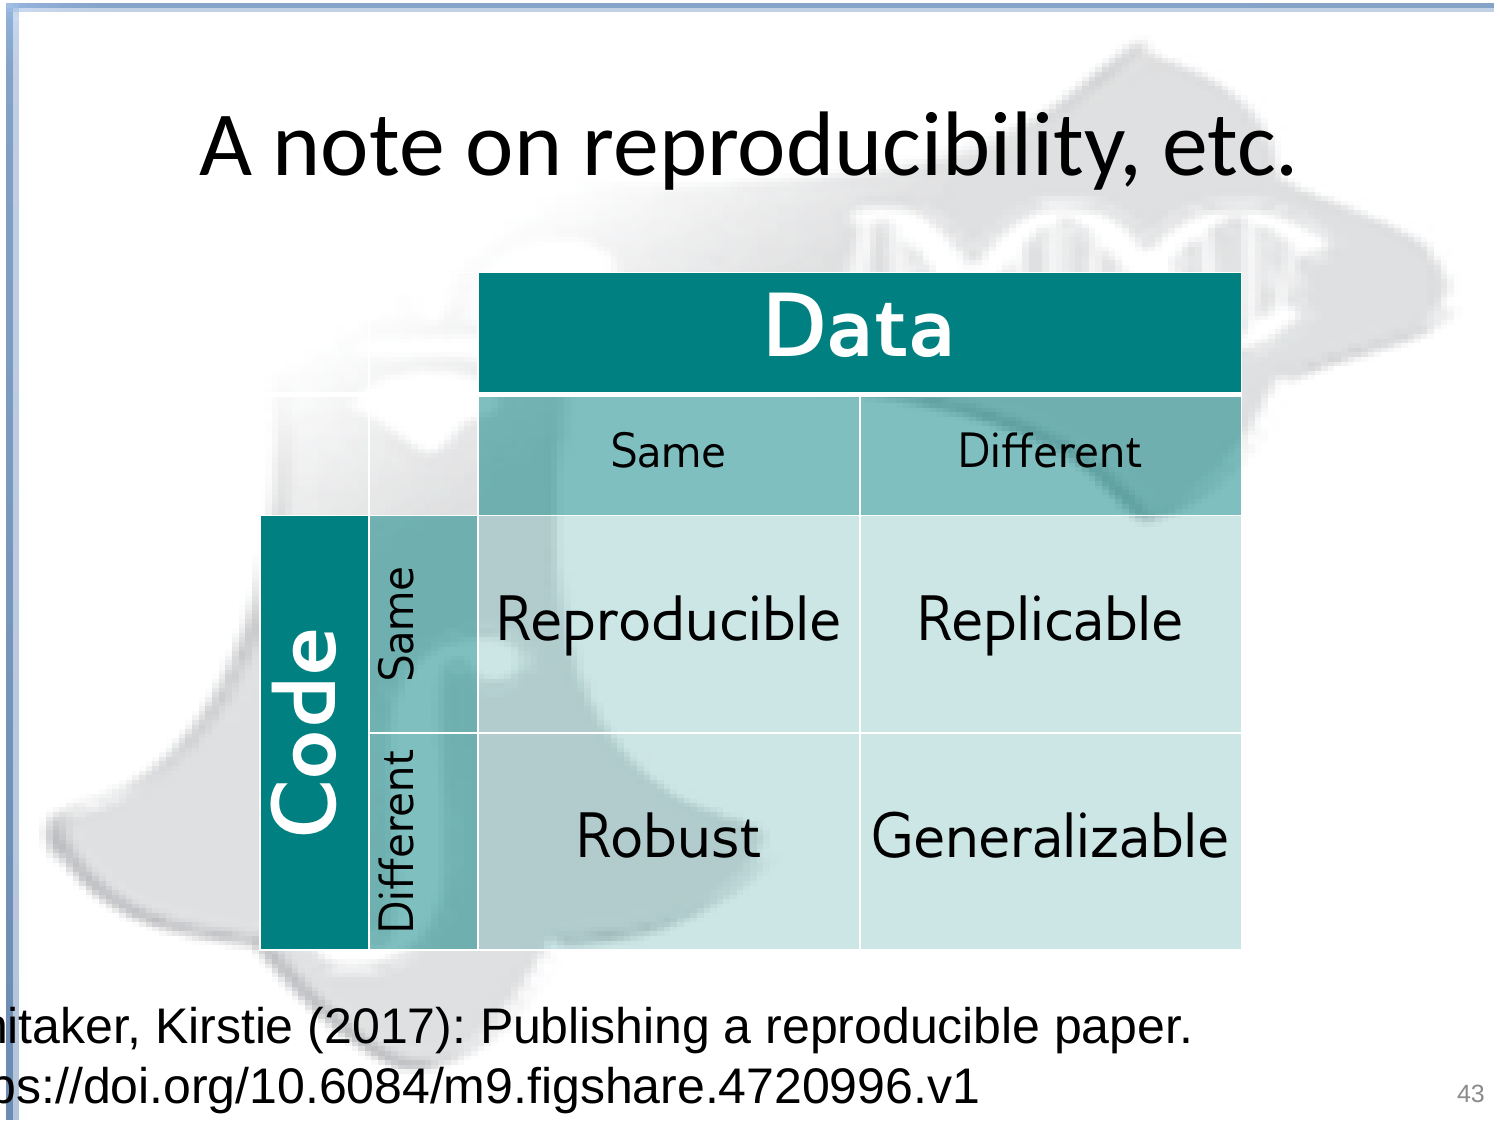

# A note on reproducibility, etc.
|  |  | Data |  |
| --- | --- | --- | --- |
|  |  | Same | Different |
| Code | Same | Reproducible | Replicable |
|  | Different | Robust | Generalizable |
Whitaker, Kirstie (2017): Publishing a reproducible paper.
https://doi.org/10.6084/m9.figshare.4720996.v1
43